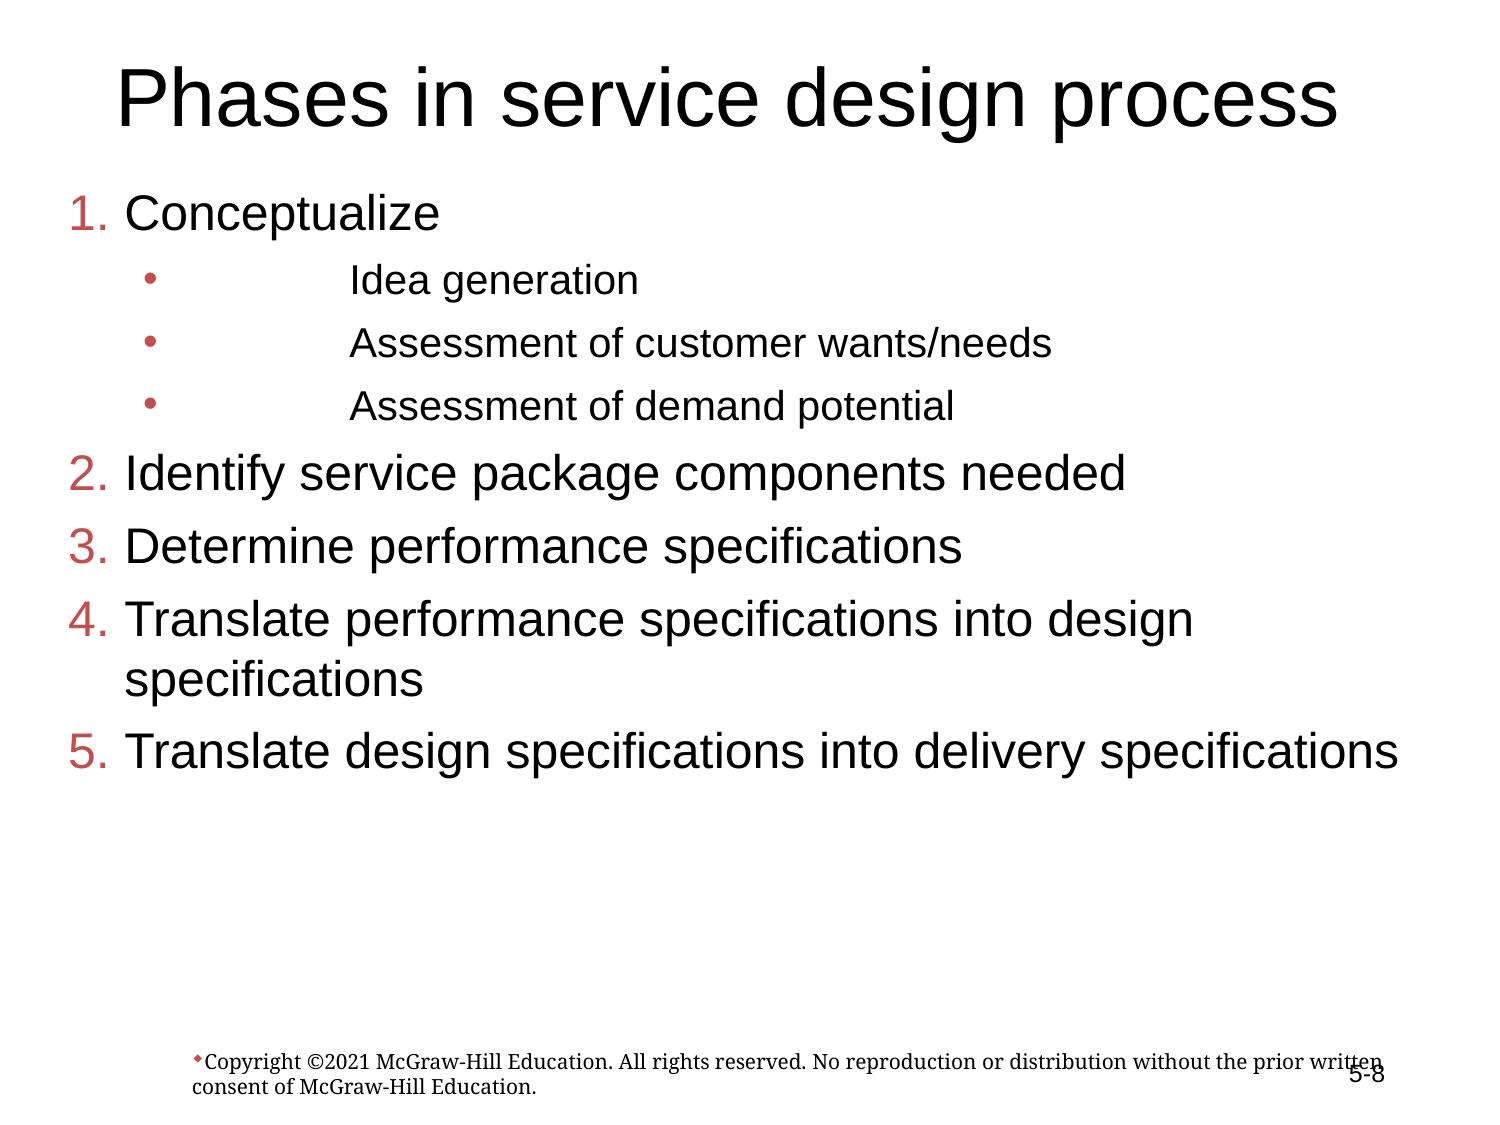

# Phases in service design process
Conceptualize
	Idea generation
	Assessment of customer wants/needs
	Assessment of demand potential
Identify service package components needed
Determine performance specifications
Translate performance specifications into design specifications
Translate design specifications into delivery specifications
Copyright ©2021 McGraw-Hill Education. All rights reserved. No reproduction or distribution without the prior written consent of McGraw-Hill Education.